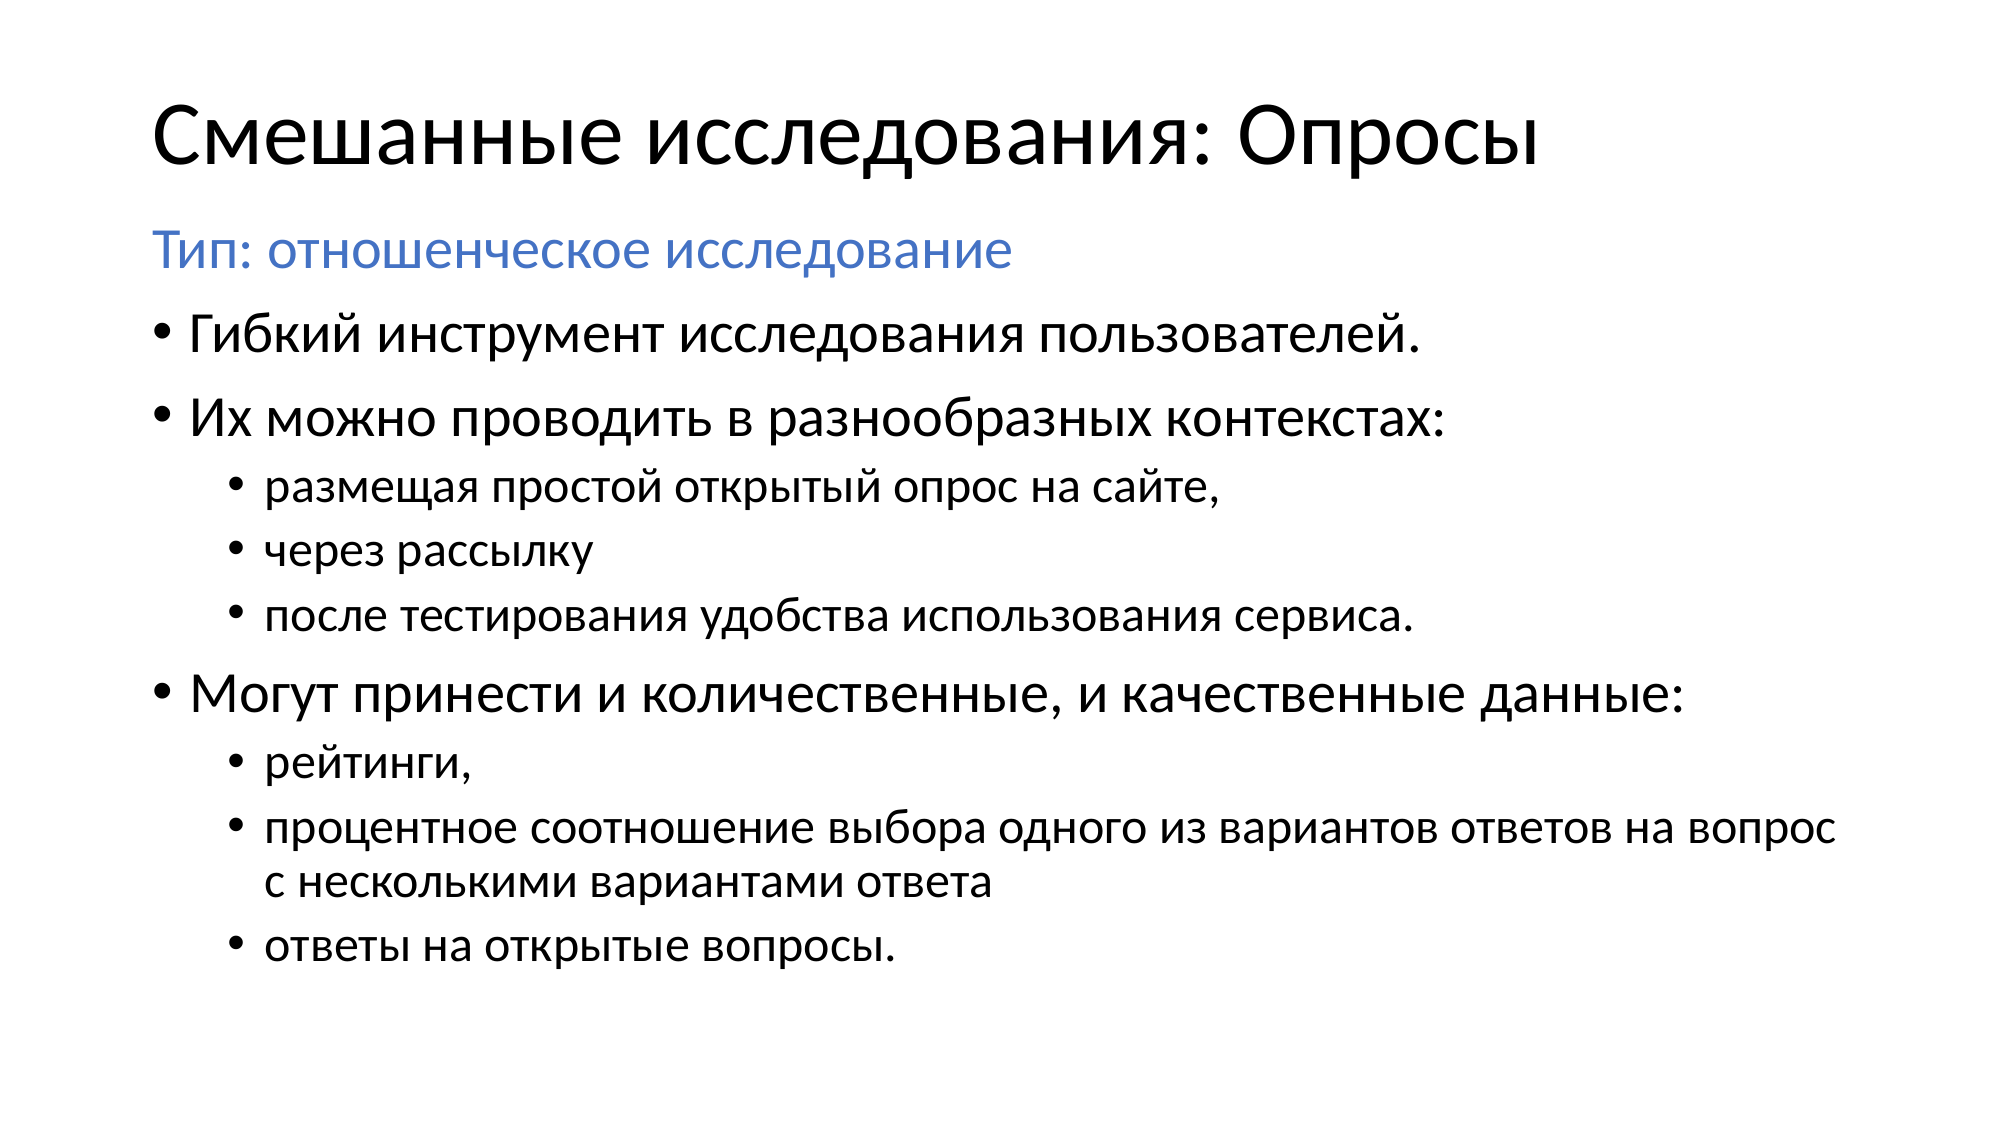

# Смешанные исследования: Опросы
Тип: отношенческое исследование
Гибкий инструмент исследования пользователей.
Их можно проводить в разнообразных контекстах:
размещая простой открытый опрос на сайте,
через рассылку
после тестирования удобства использования сервиса.
Могут принести и количественные, и качественные данные:
рейтинги,
процентное соотношение выбора одного из вариантов ответов на вопрос с несколькими вариантами ответа
ответы на открытые вопросы.